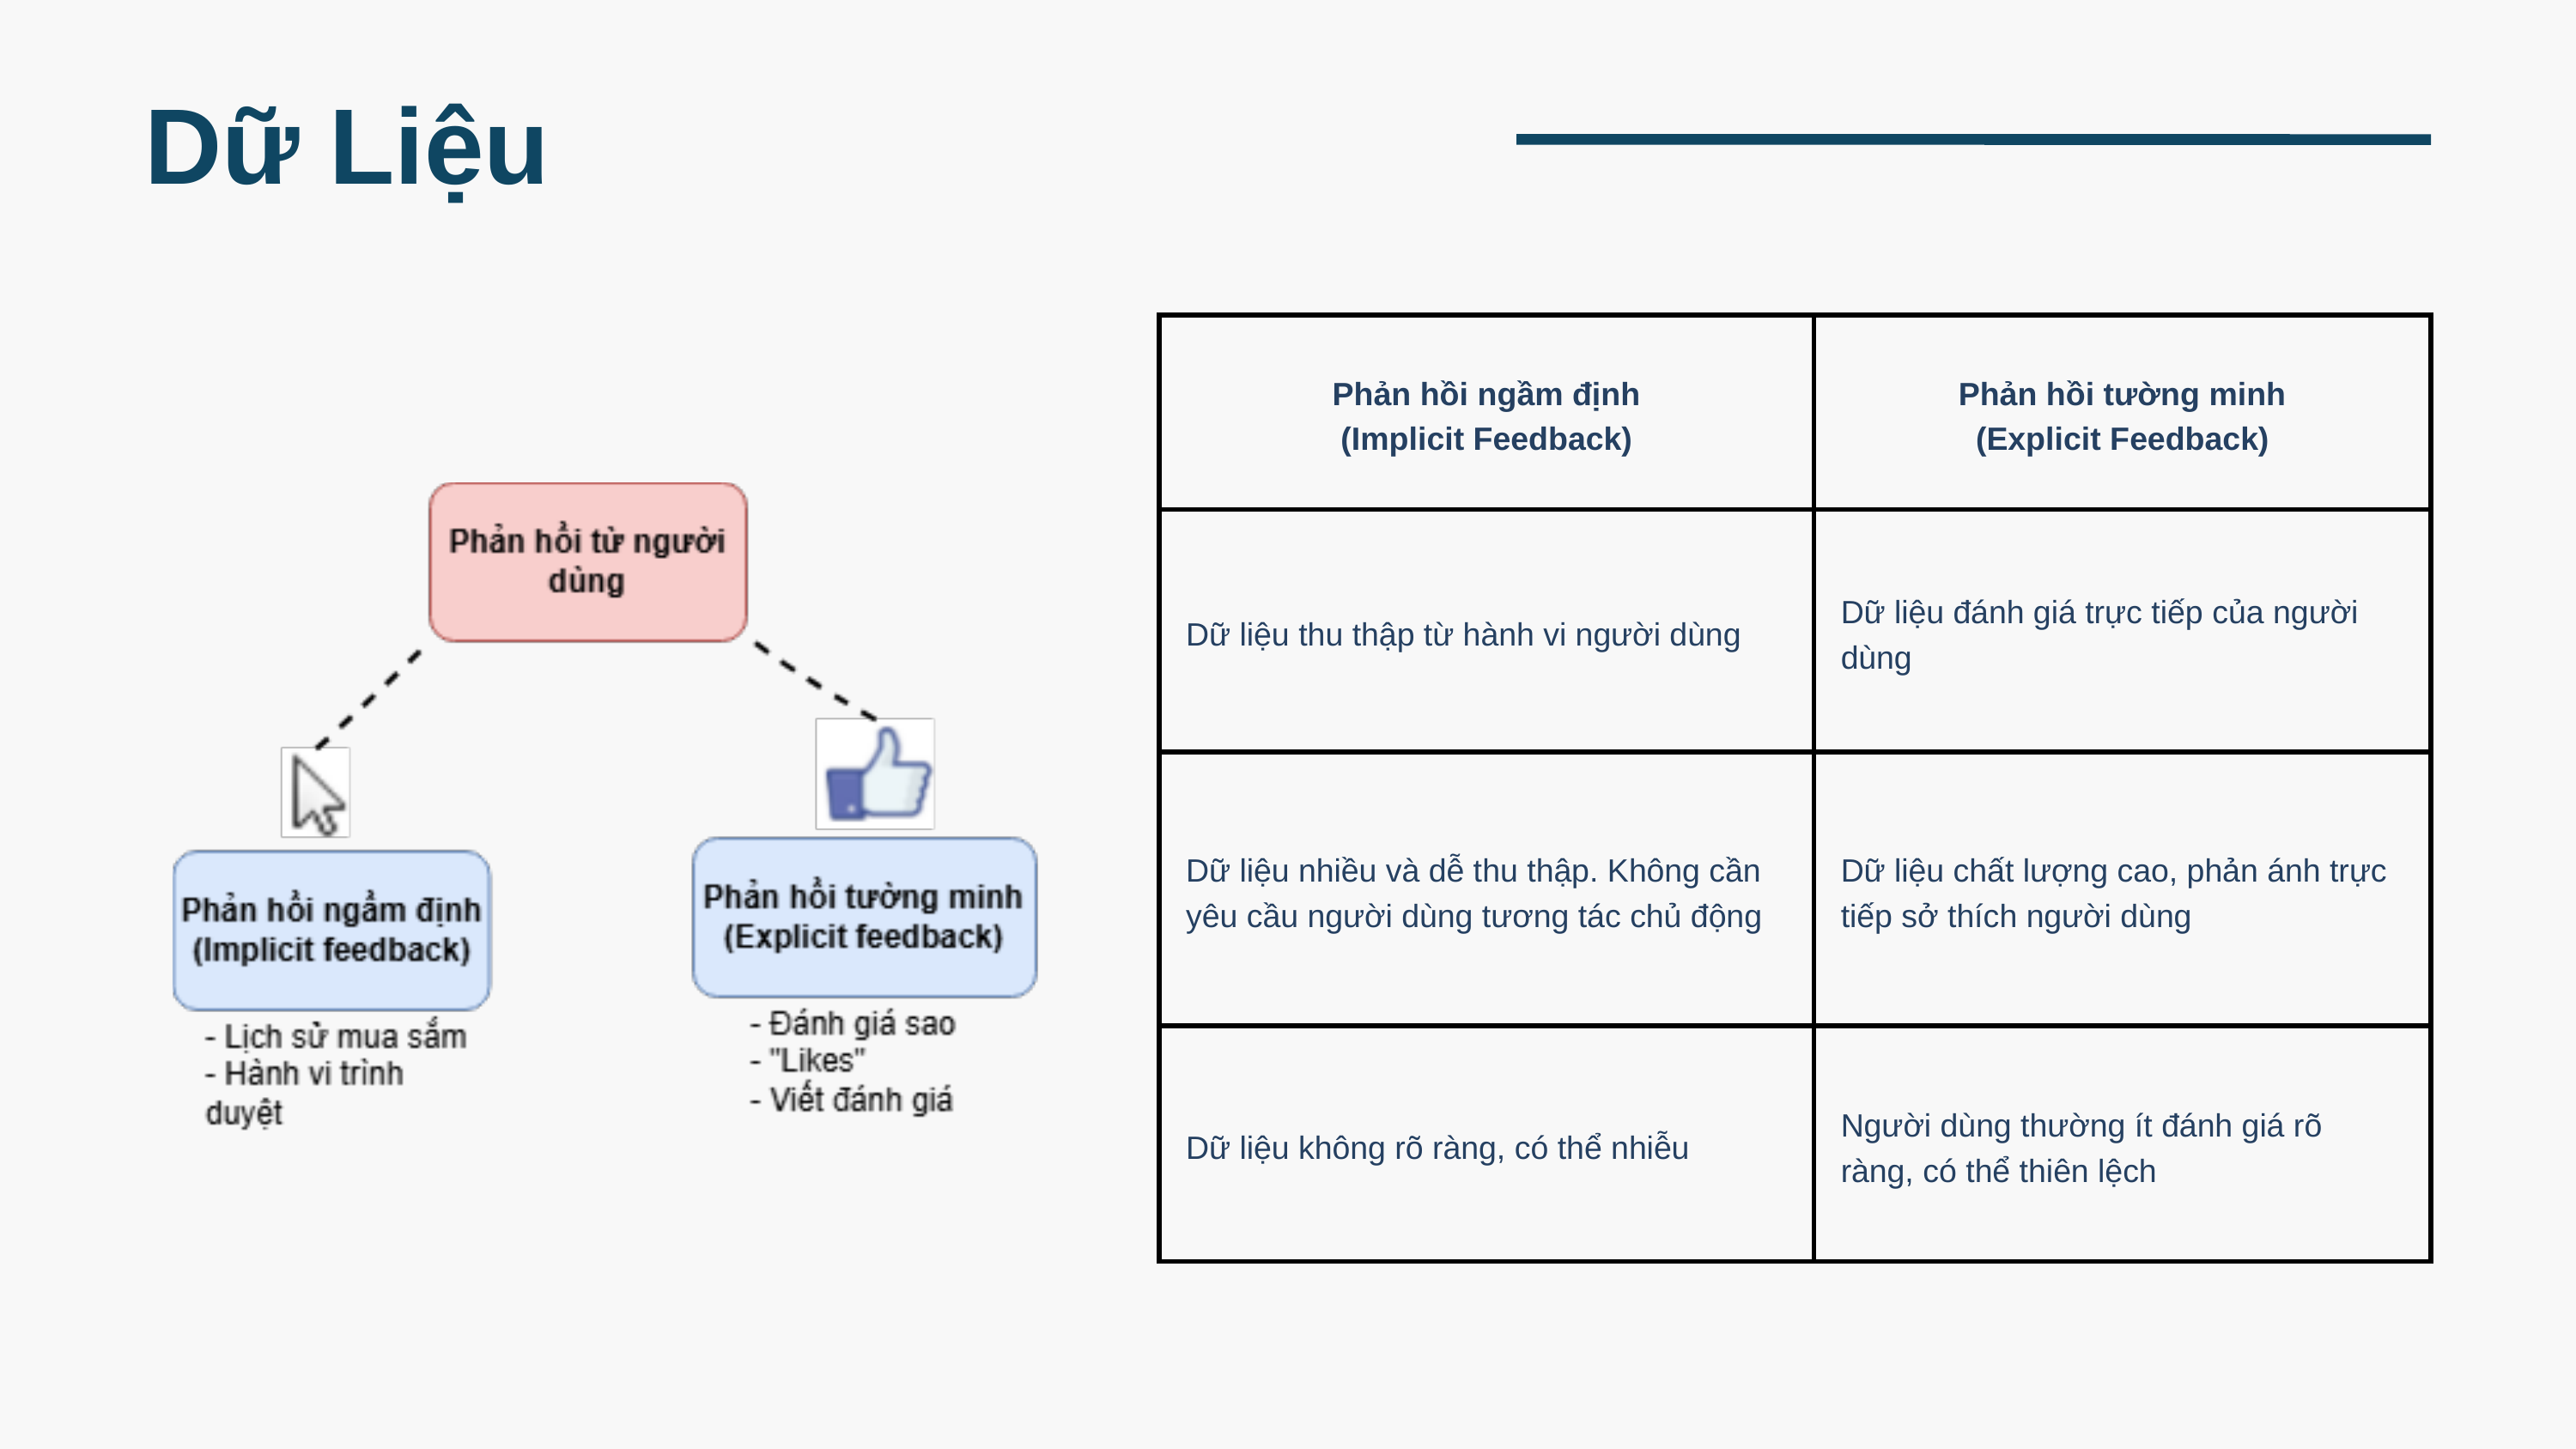

Dữ Liệu

| Phản hồi ngầm định (Implicit Feedback) | Phản hồi tường minh (Explicit Feedback) |
| --- | --- |
| Dữ liệu thu thập từ hành vi người dùng | Dữ liệu đánh giá trực tiếp của người dùng |
| Dữ liệu nhiều và dễ thu thập. Không cần yêu cầu người dùng tương tác chủ động | Dữ liệu chất lượng cao, phản ánh trực tiếp sở thích người dùng |
| Dữ liệu không rõ ràng, có thể nhiễu | Người dùng thường ít đánh giá rõ ràng, có thể thiên lệch |